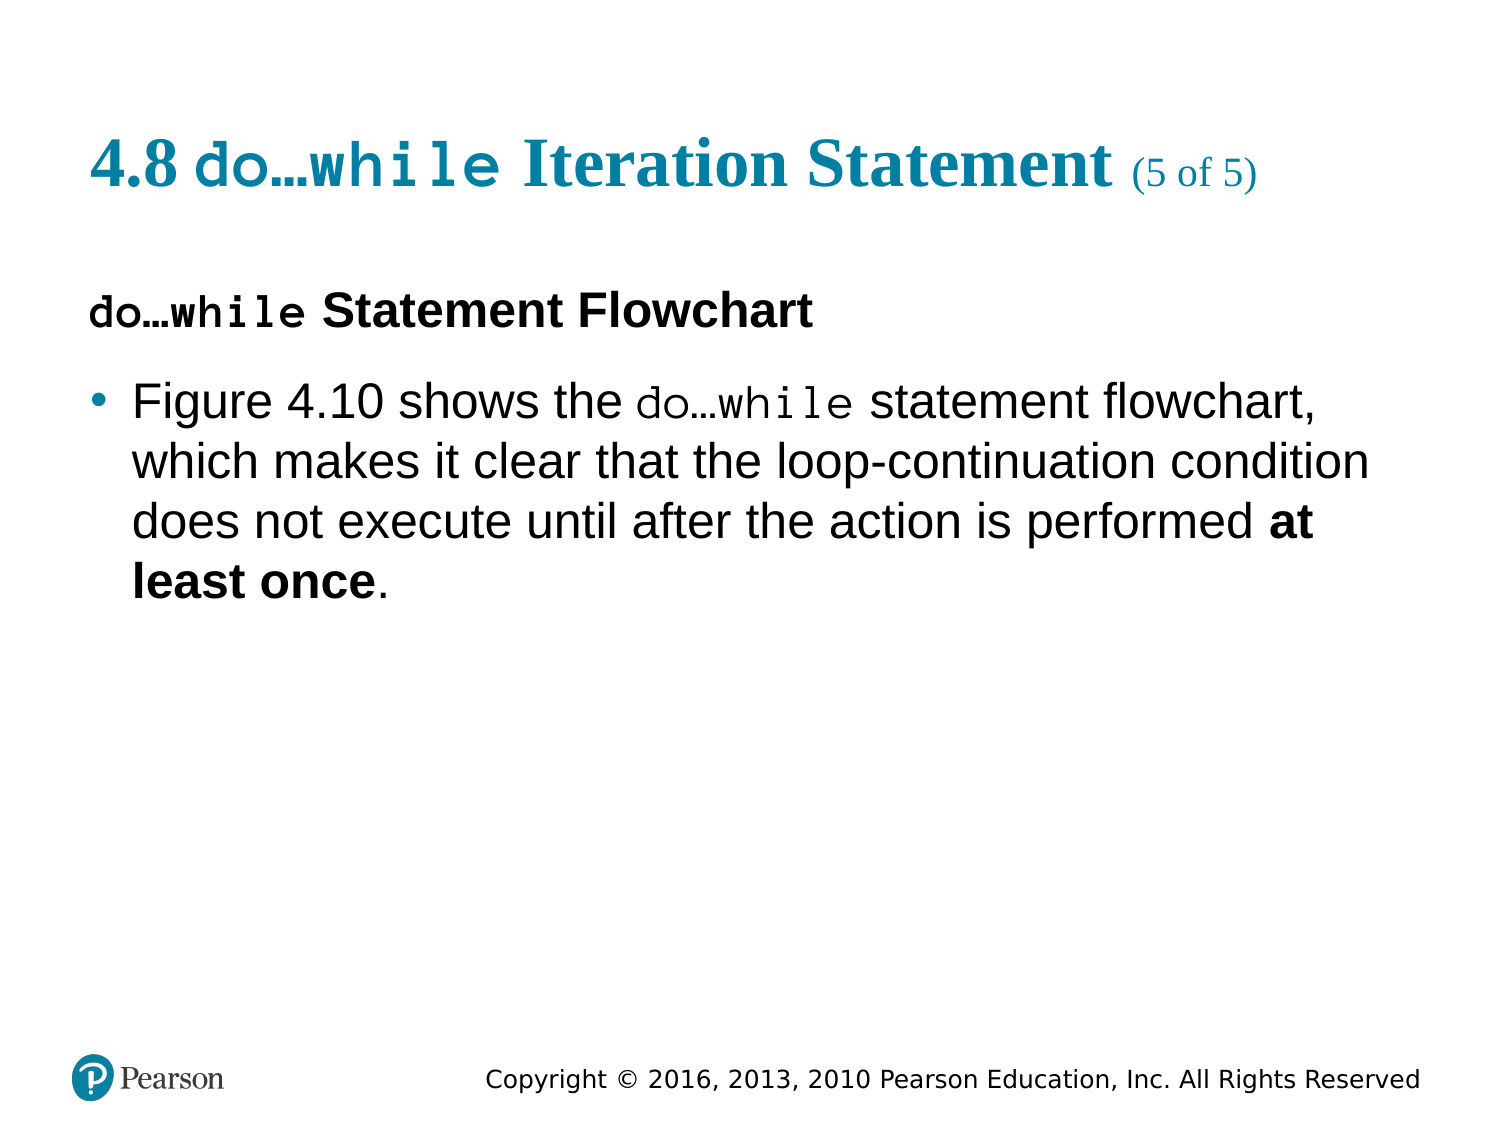

# 4.8 do…while Iteration Statement (5 of 5)
do…while Statement Flowchart
Figure 4.10 shows the do…while statement flowchart, which makes it clear that the loop-continuation condition does not execute until after the action is performed at least once.